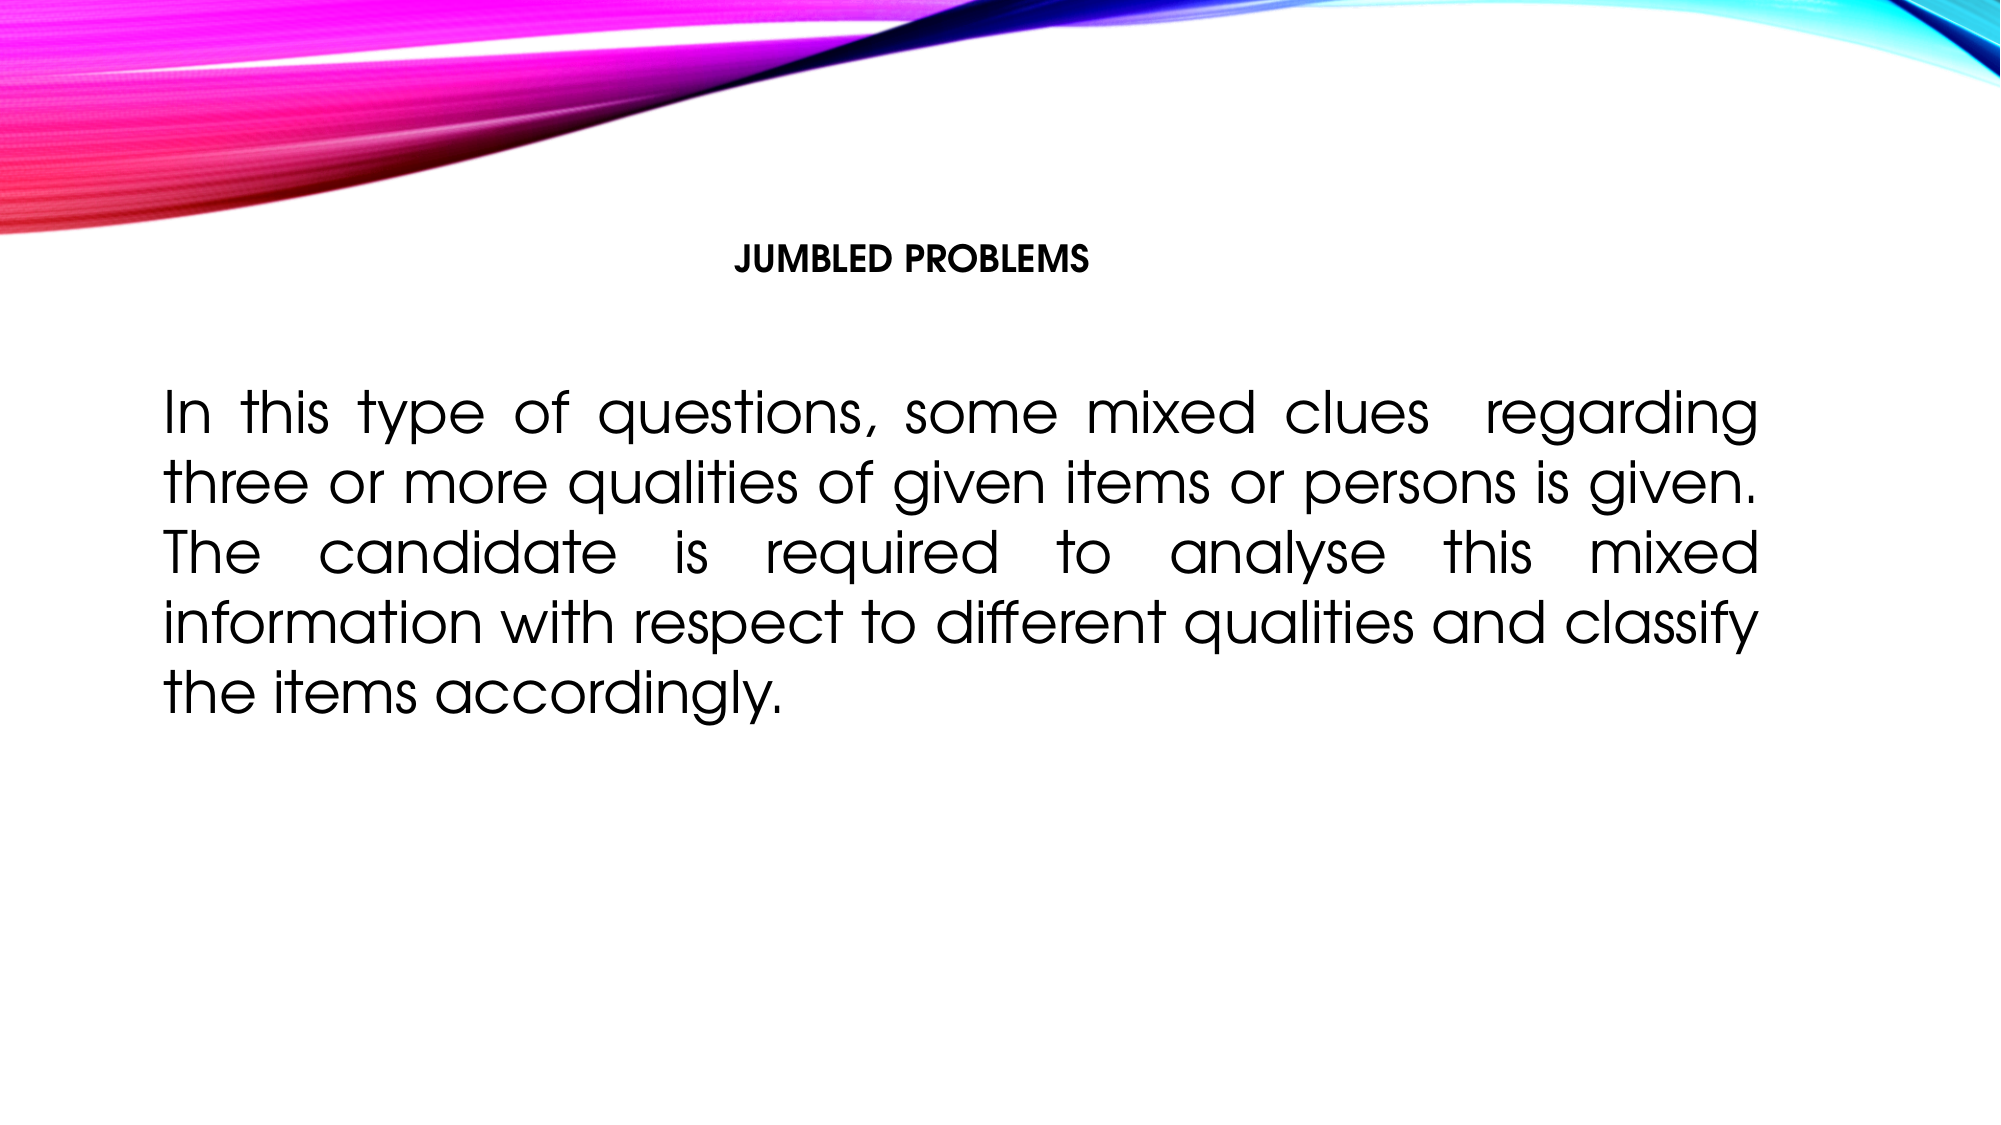

JUMBLED PROBLEMS
In this type of questions, some mixed clues  regarding three or more qualities of given items or persons is given. The candidate is required to analyse this mixed information with respect to different qualities and classify the items accordingly.